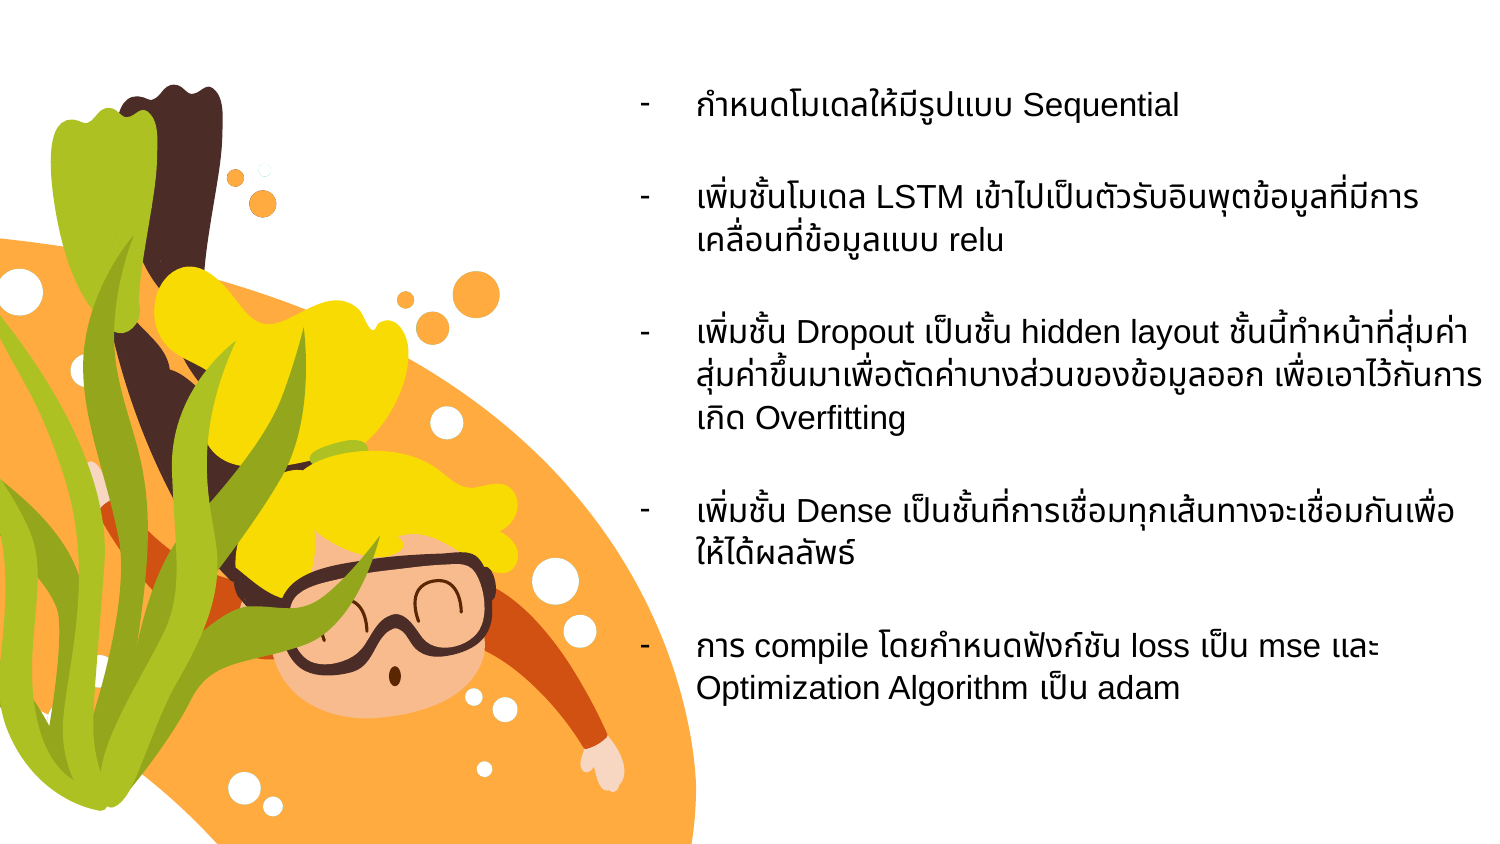

กำหนดโมเดลให้มีรูปแบบ Sequential
เพิ่มชั้นโมเดล LSTM เข้าไปเป็นตัวรับอินพุตข้อมูลที่มีการเคลื่อนที่ข้อมูลแบบ relu
เพิ่มชั้น Dropout เป็นชั้น hidden layout ชั้นนี้ทำหน้าที่สุ่มค่าสุ่มค่าขึ้นมาเพื่อตัดค่าบางส่วนของข้อมูลออก เพื่อเอาไว้กันการเกิด Overfitting
เพิ่มชั้น Dense เป็นชั้นที่การเชื่อมทุกเส้นทางจะเชื่อมกันเพื่อให้ได้ผลลัพธ์
การ compile โดยกำหนดฟังก์ชัน loss เป็น mse และ Optimization Algorithm เป็น adam